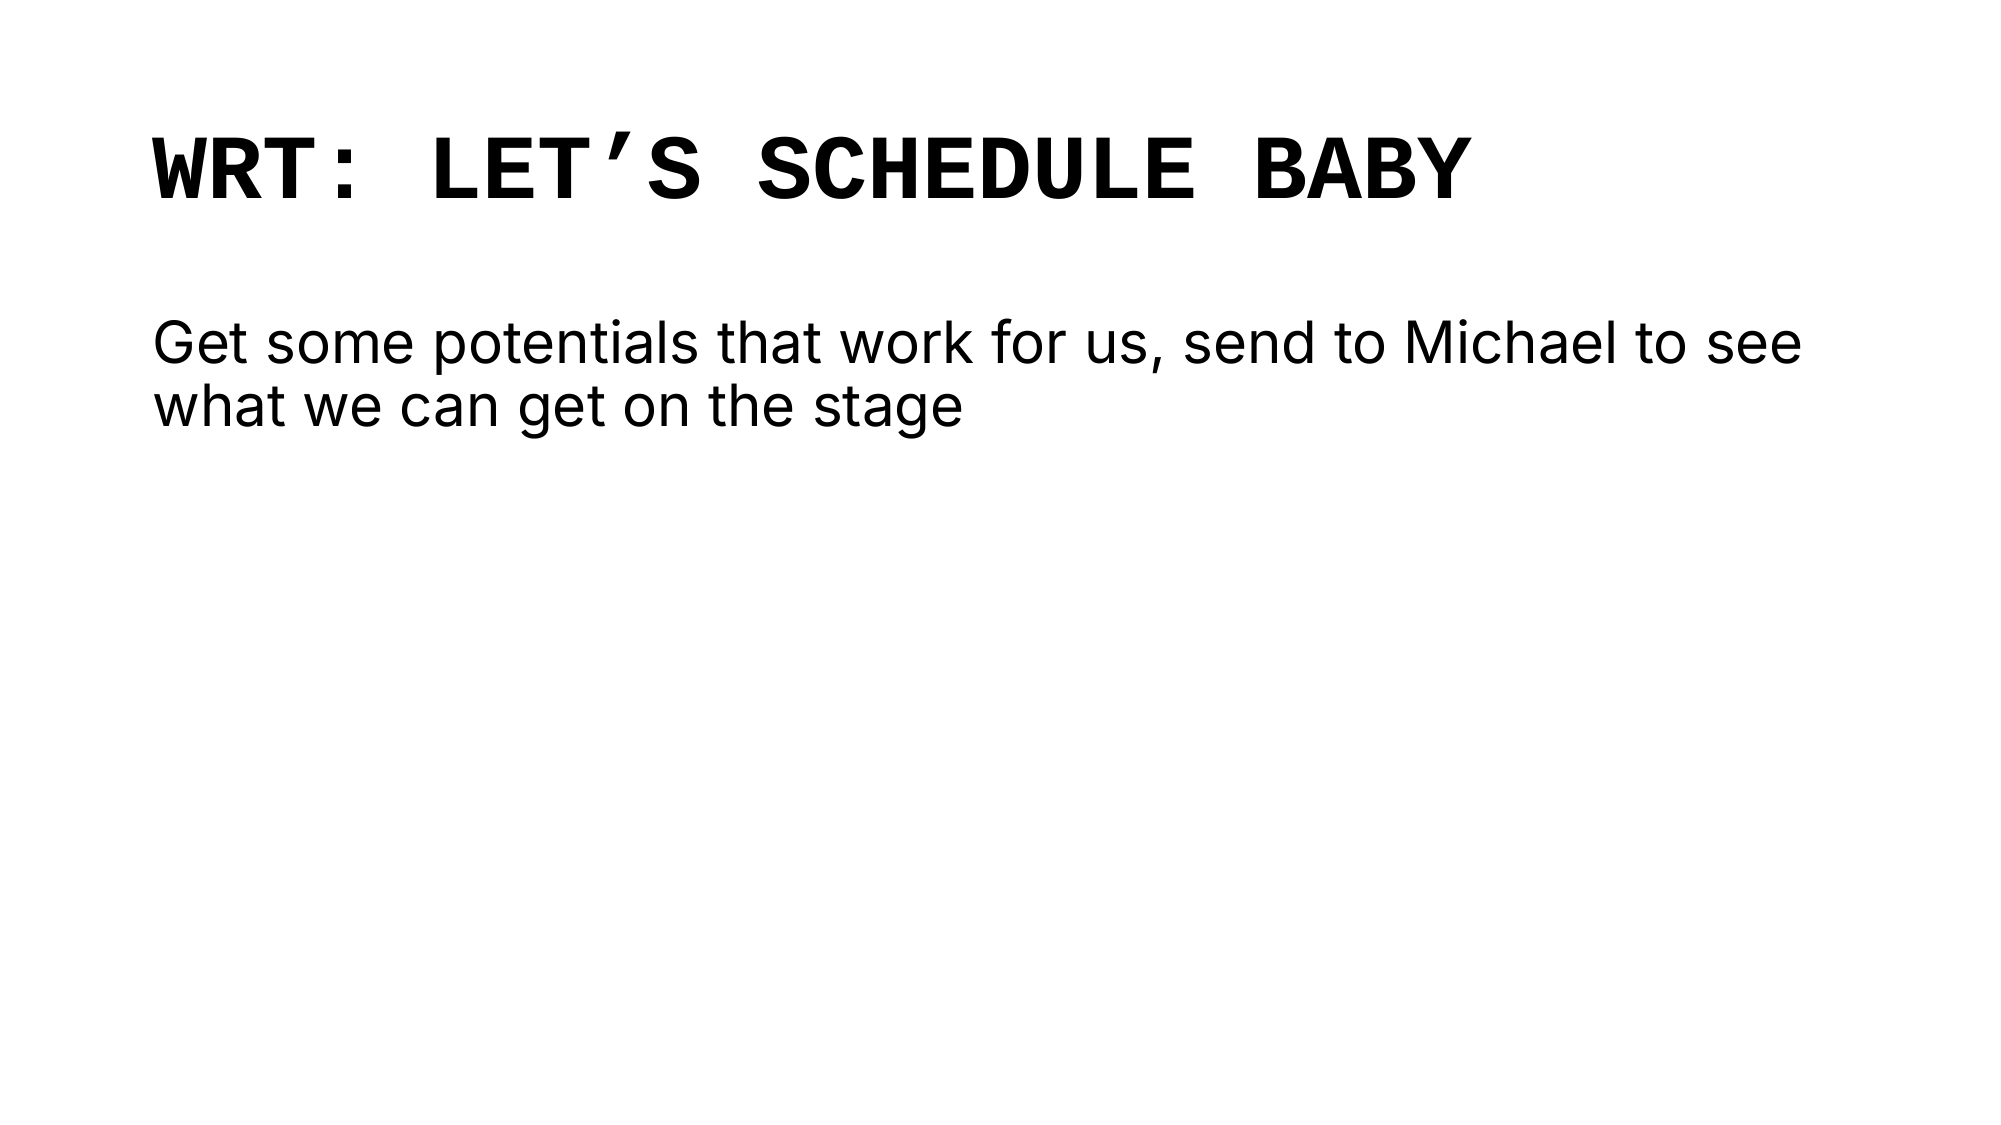

# WRT: LET’S SCHEDULE BABY
Get some potentials that work for us, send to Michael to see what we can get on the stage